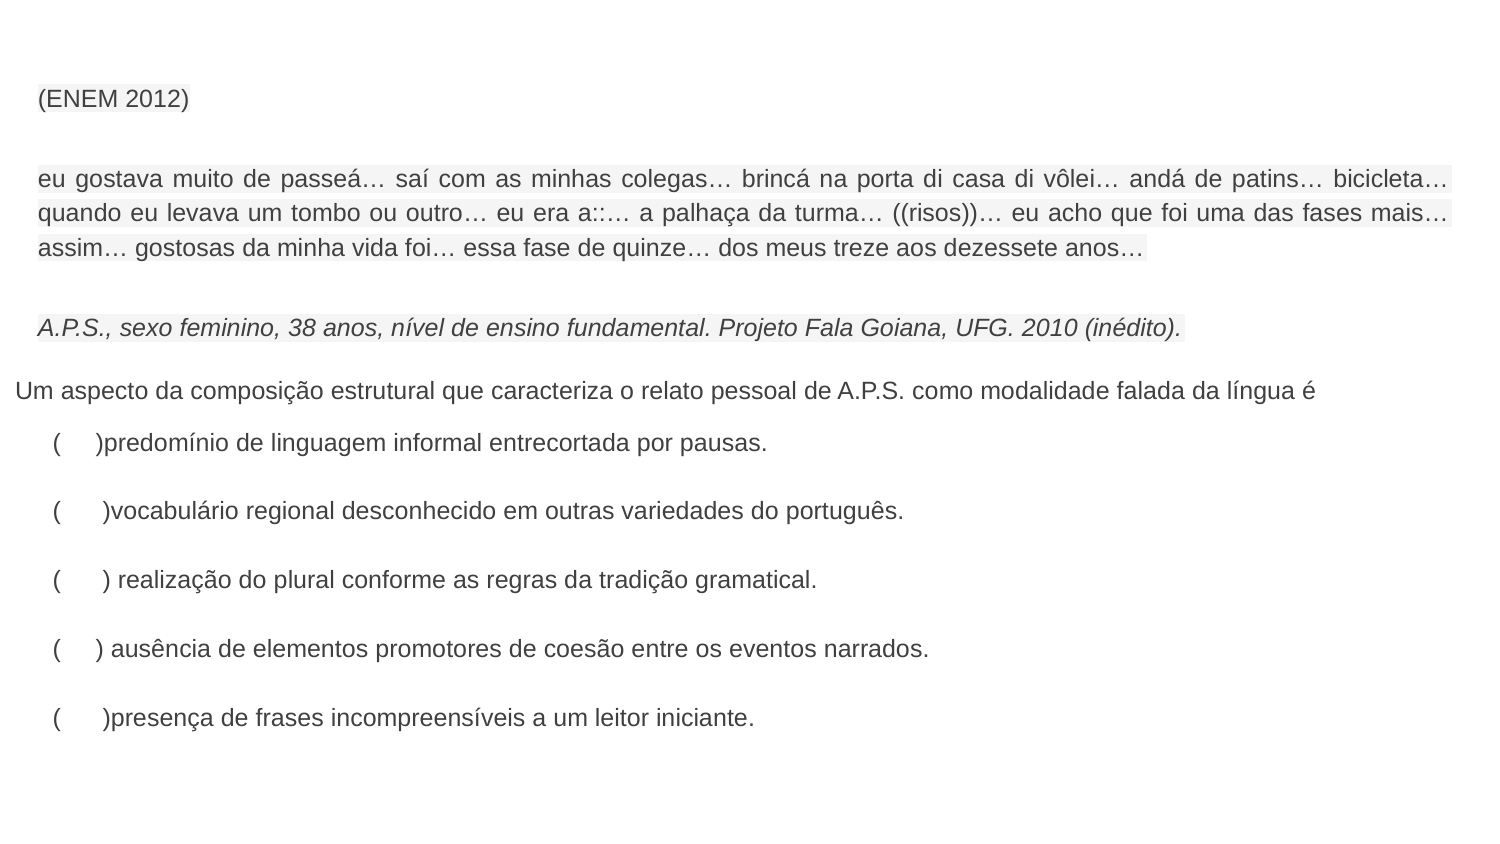

(ENEM 2012)
eu gostava muito de passeá… saí com as minhas colegas… brincá na porta di casa di vôlei… andá de patins… bicicleta… quando eu levava um tombo ou outro… eu era a::… a palhaça da turma… ((risos))… eu acho que foi uma das fases mais… assim… gostosas da minha vida foi… essa fase de quinze… dos meus treze aos dezessete anos…
A.P.S., sexo feminino, 38 anos, nível de ensino fundamental. Projeto Fala Goiana, UFG. 2010 (inédito).
Um aspecto da composição estrutural que caracteriza o relato pessoal de A.P.S. como modalidade falada da língua é
(     )predomínio de linguagem informal entrecortada por pausas.

(      )vocabulário regional desconhecido em outras variedades do português.

(      ) realização do plural conforme as regras da tradição gramatical.

(     ) ausência de elementos promotores de coesão entre os eventos narrados.

(      )presença de frases incompreensíveis a um leitor iniciante.